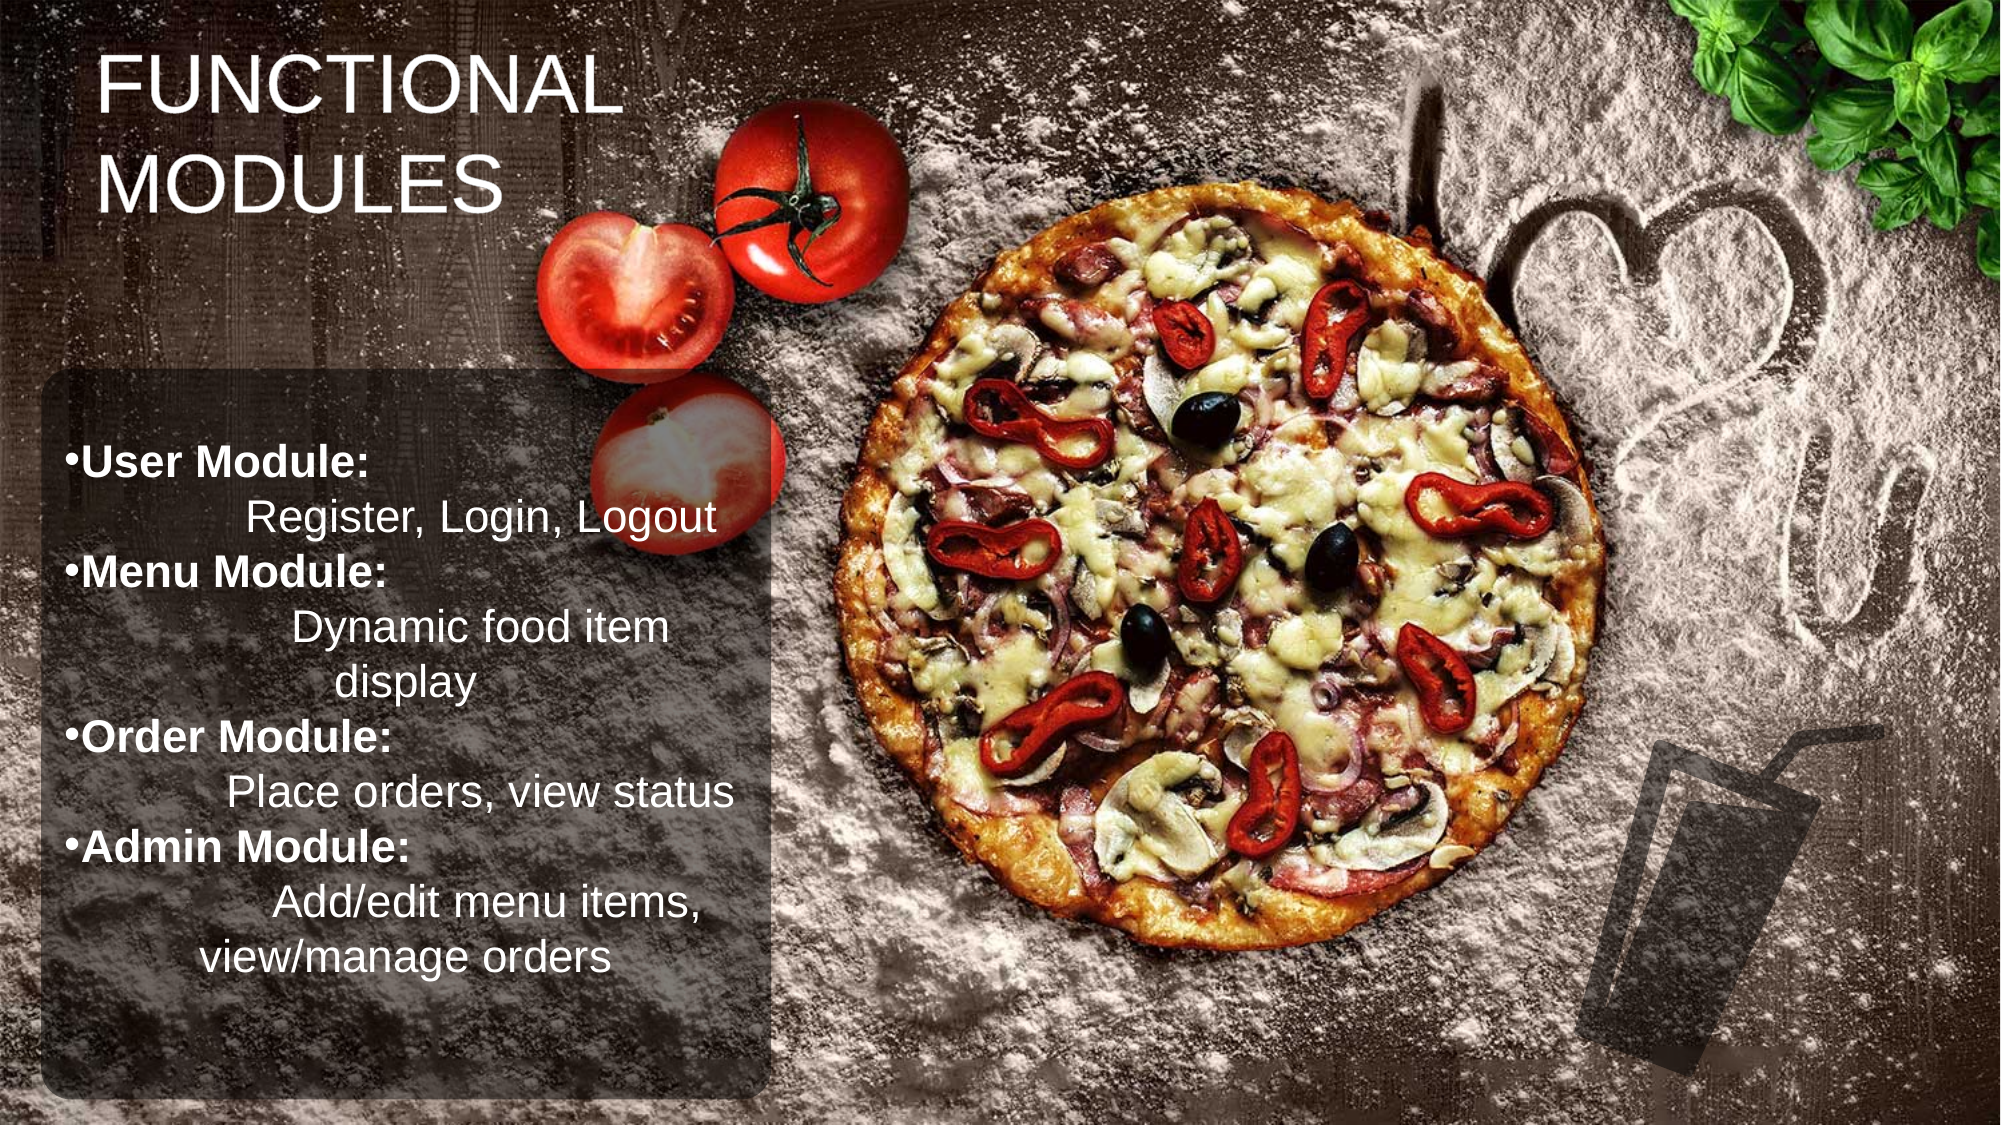

FUNCTIONAL MODULES
User Module:
	Register, Login, Logout
Menu Module:
	Dynamic food item display
Order Module:
	Place orders, view status
Admin Module:
	 Add/edit menu items, view/manage orders